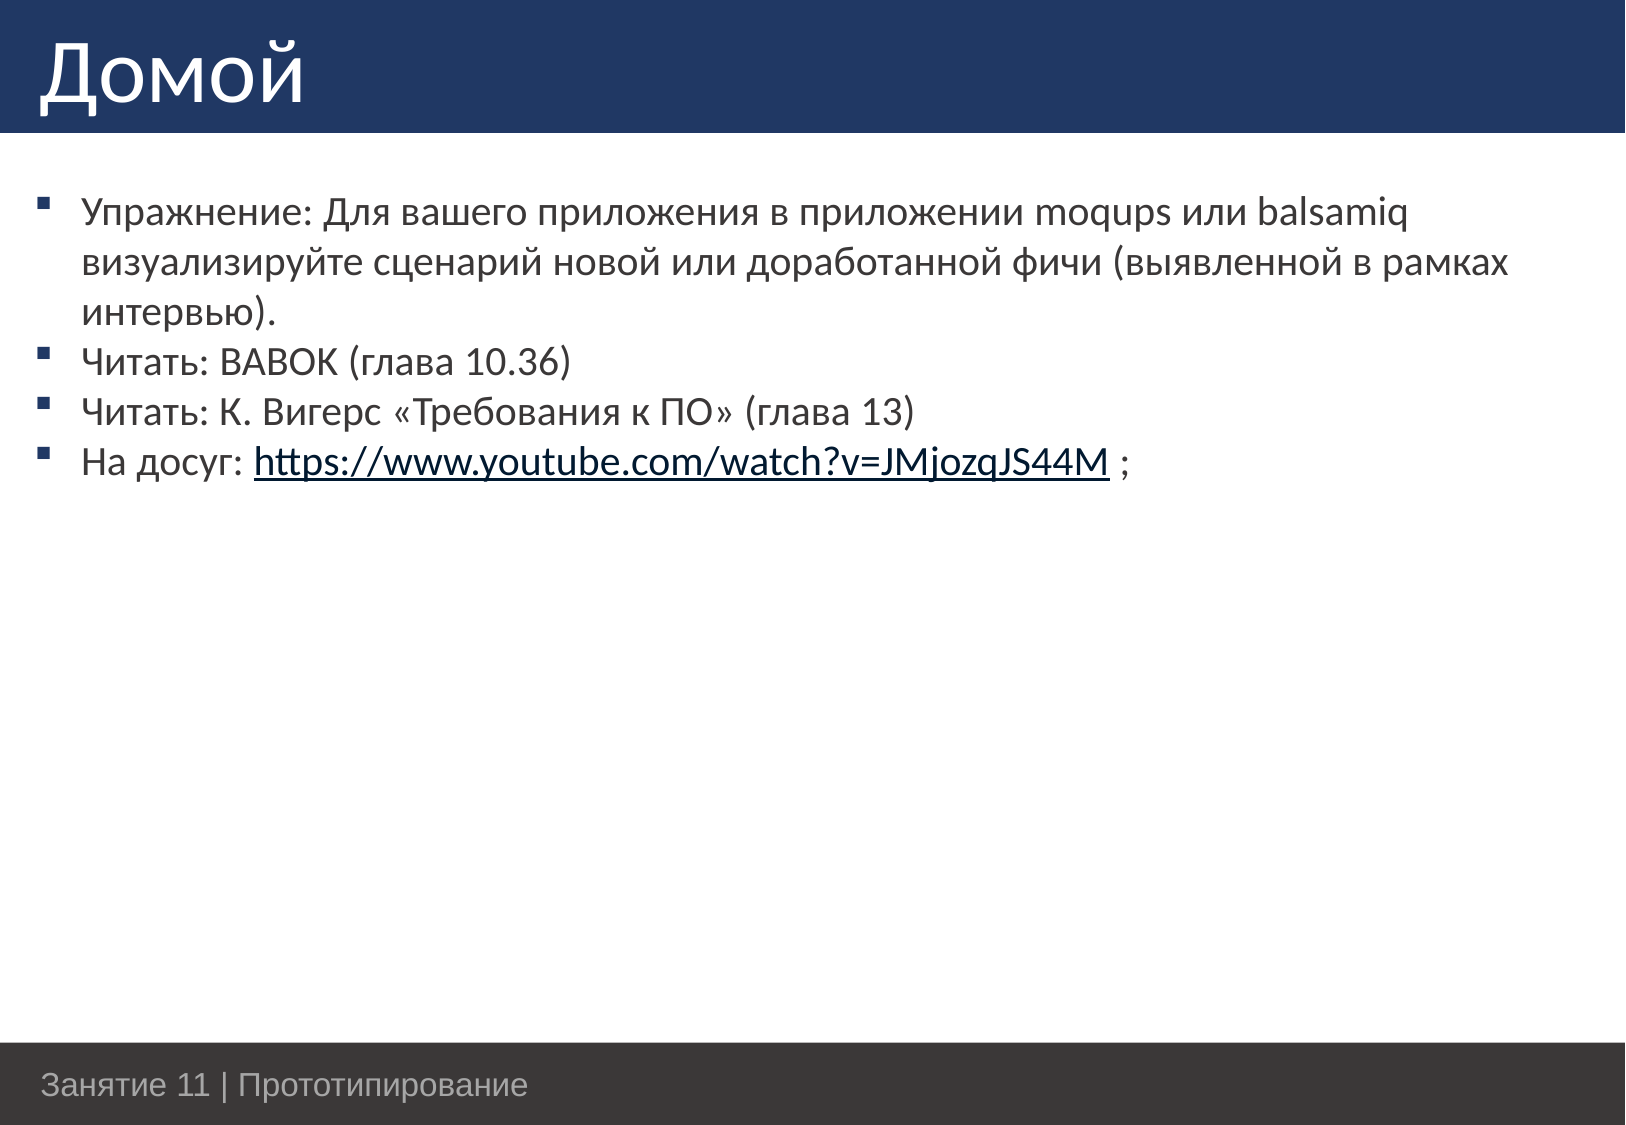

Домой
Упражнение: Для вашего приложения в приложении moqups или balsamiq визуализируйте сценарий новой или доработанной фичи (выявленной в рамках интервью).
Читать: BABOK (глава 10.36)
Читать: К. Вигерс «Требования к ПО» (глава 13)
На досуг: https://www.youtube.com/watch?v=JMjozqJS44M ;

41
Занятие 11 | Прототипирование